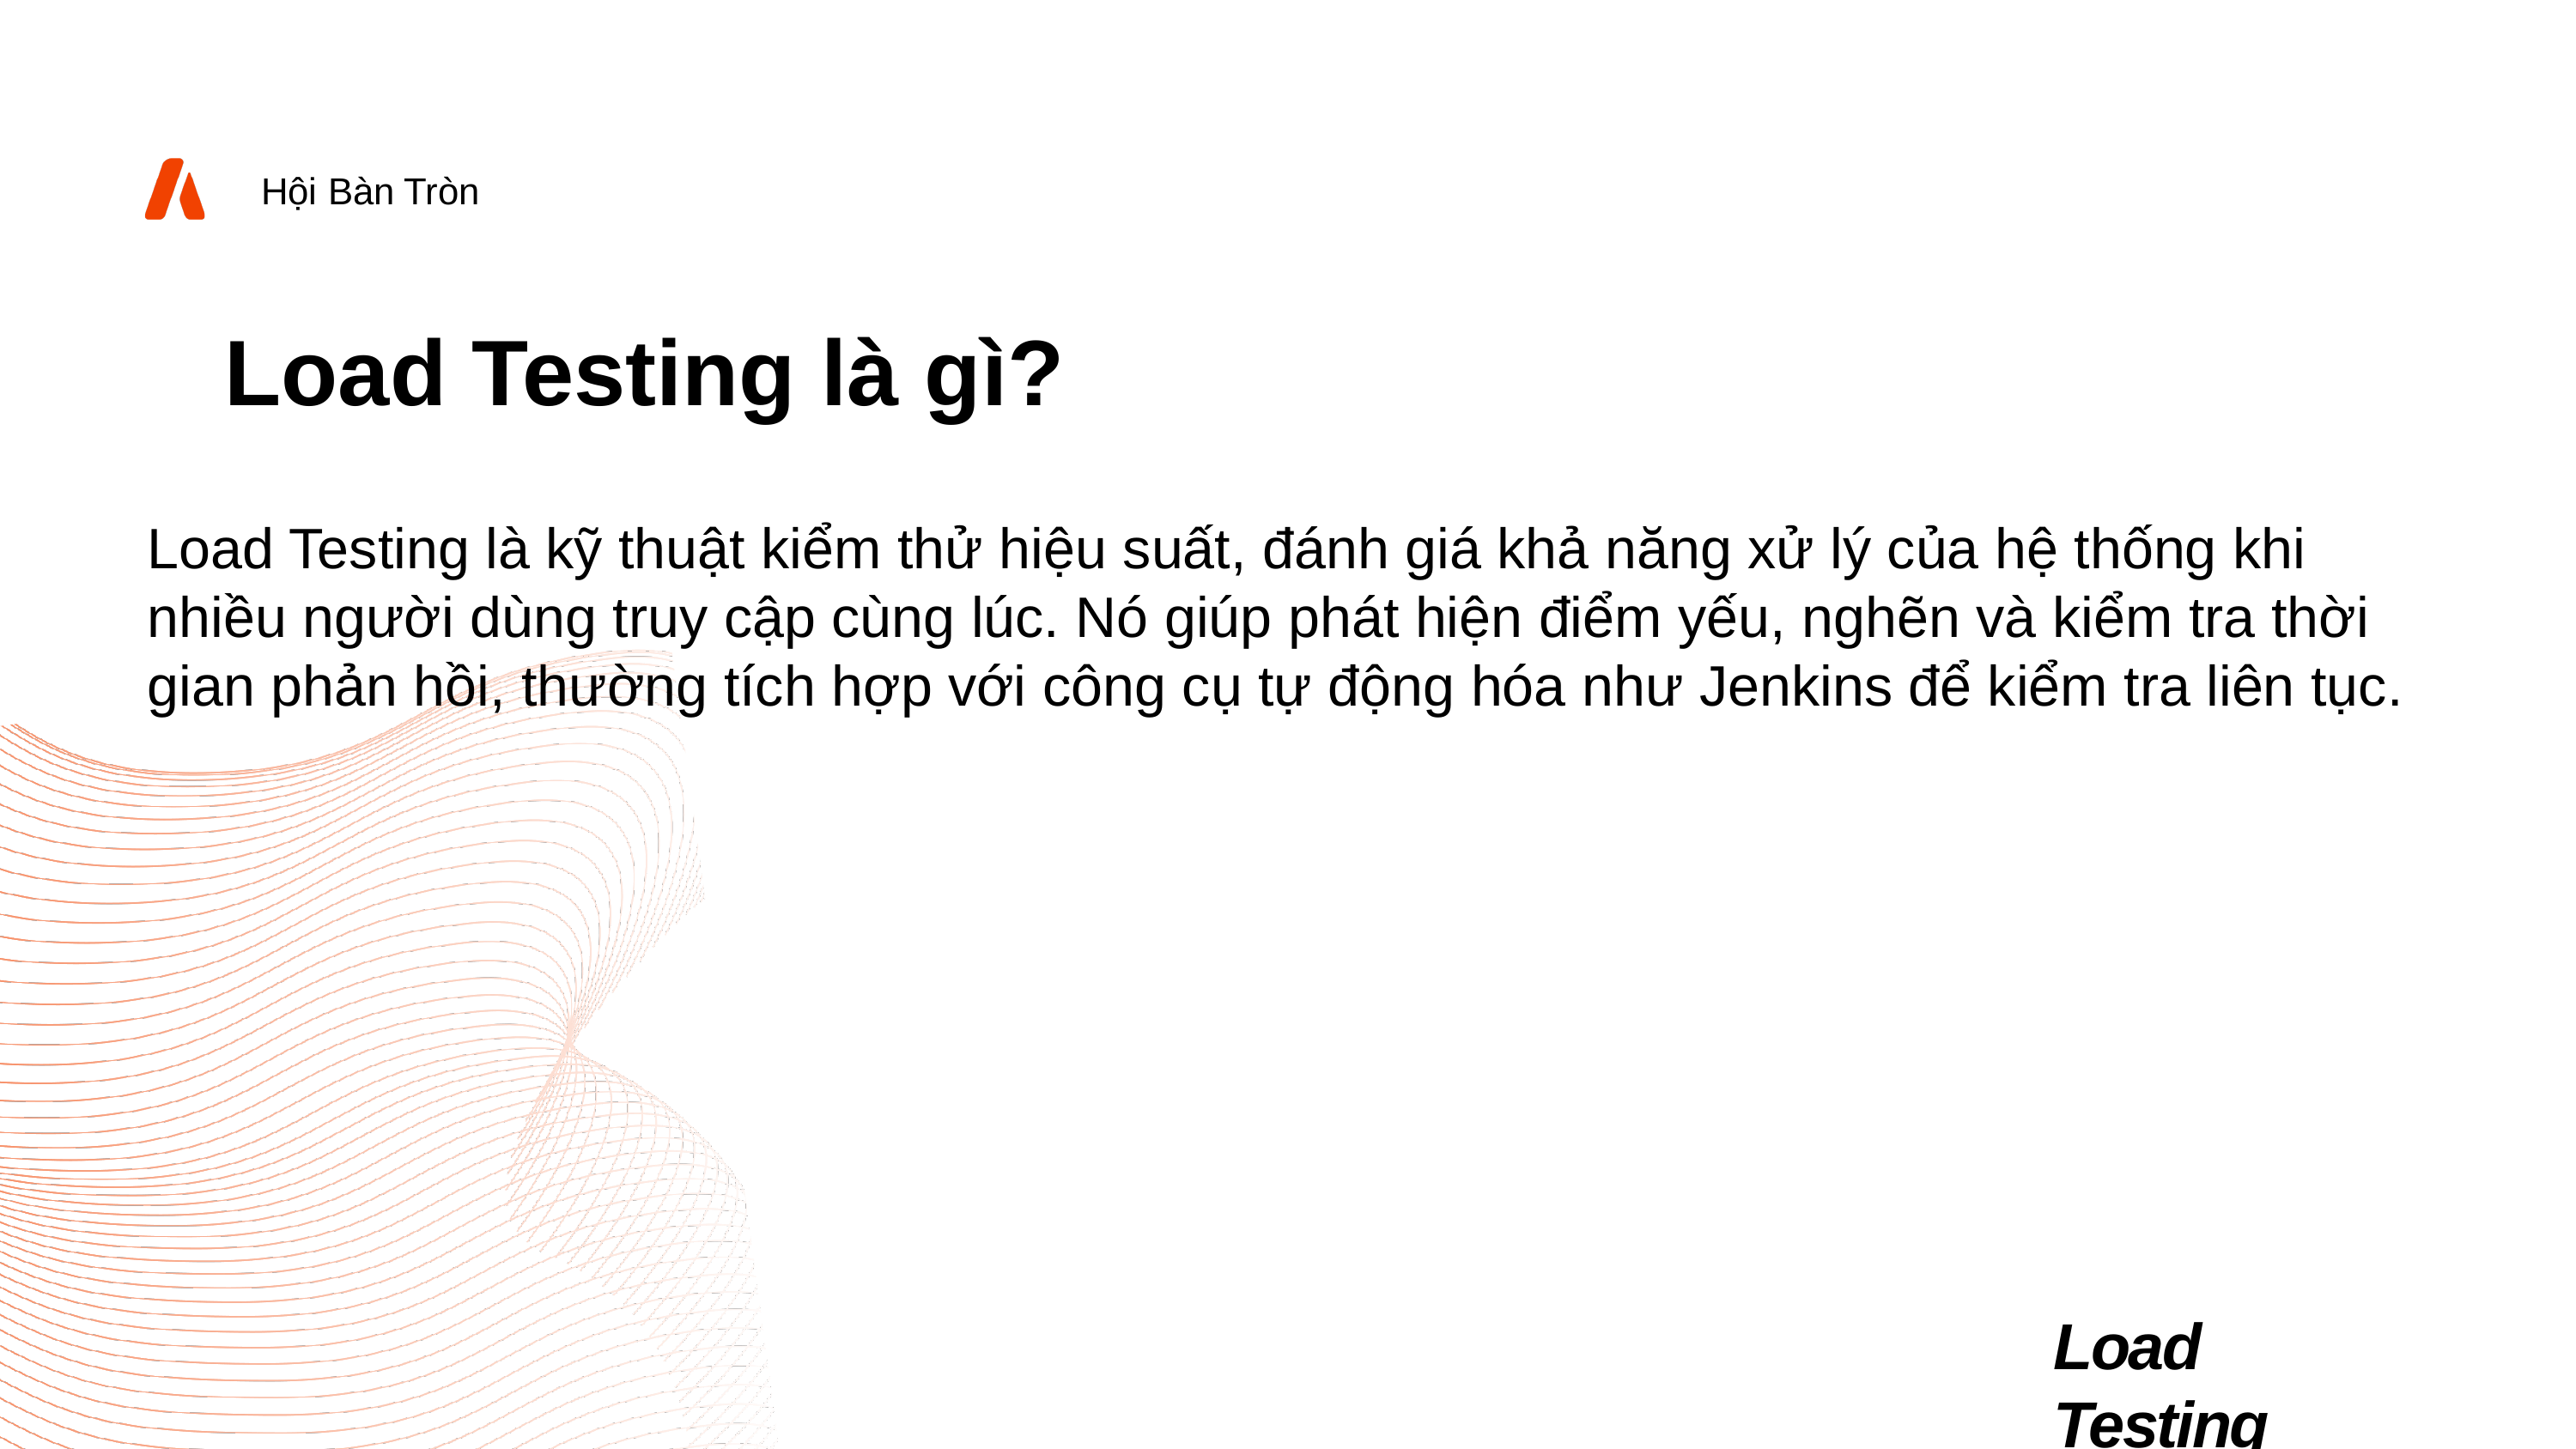

Hội Bàn Tròn
Load Testing là gì?
Load Testing là kỹ thuật kiểm thử hiệu suất, đánh giá khả năng xử lý của hệ thống khi nhiều người dùng truy cập cùng lúc. Nó giúp phát hiện điểm yếu, nghẽn và kiểm tra thời gian phản hồi, thường tích hợp với công cụ tự động hóa như Jenkins để kiểm tra liên tục.

Load Testing